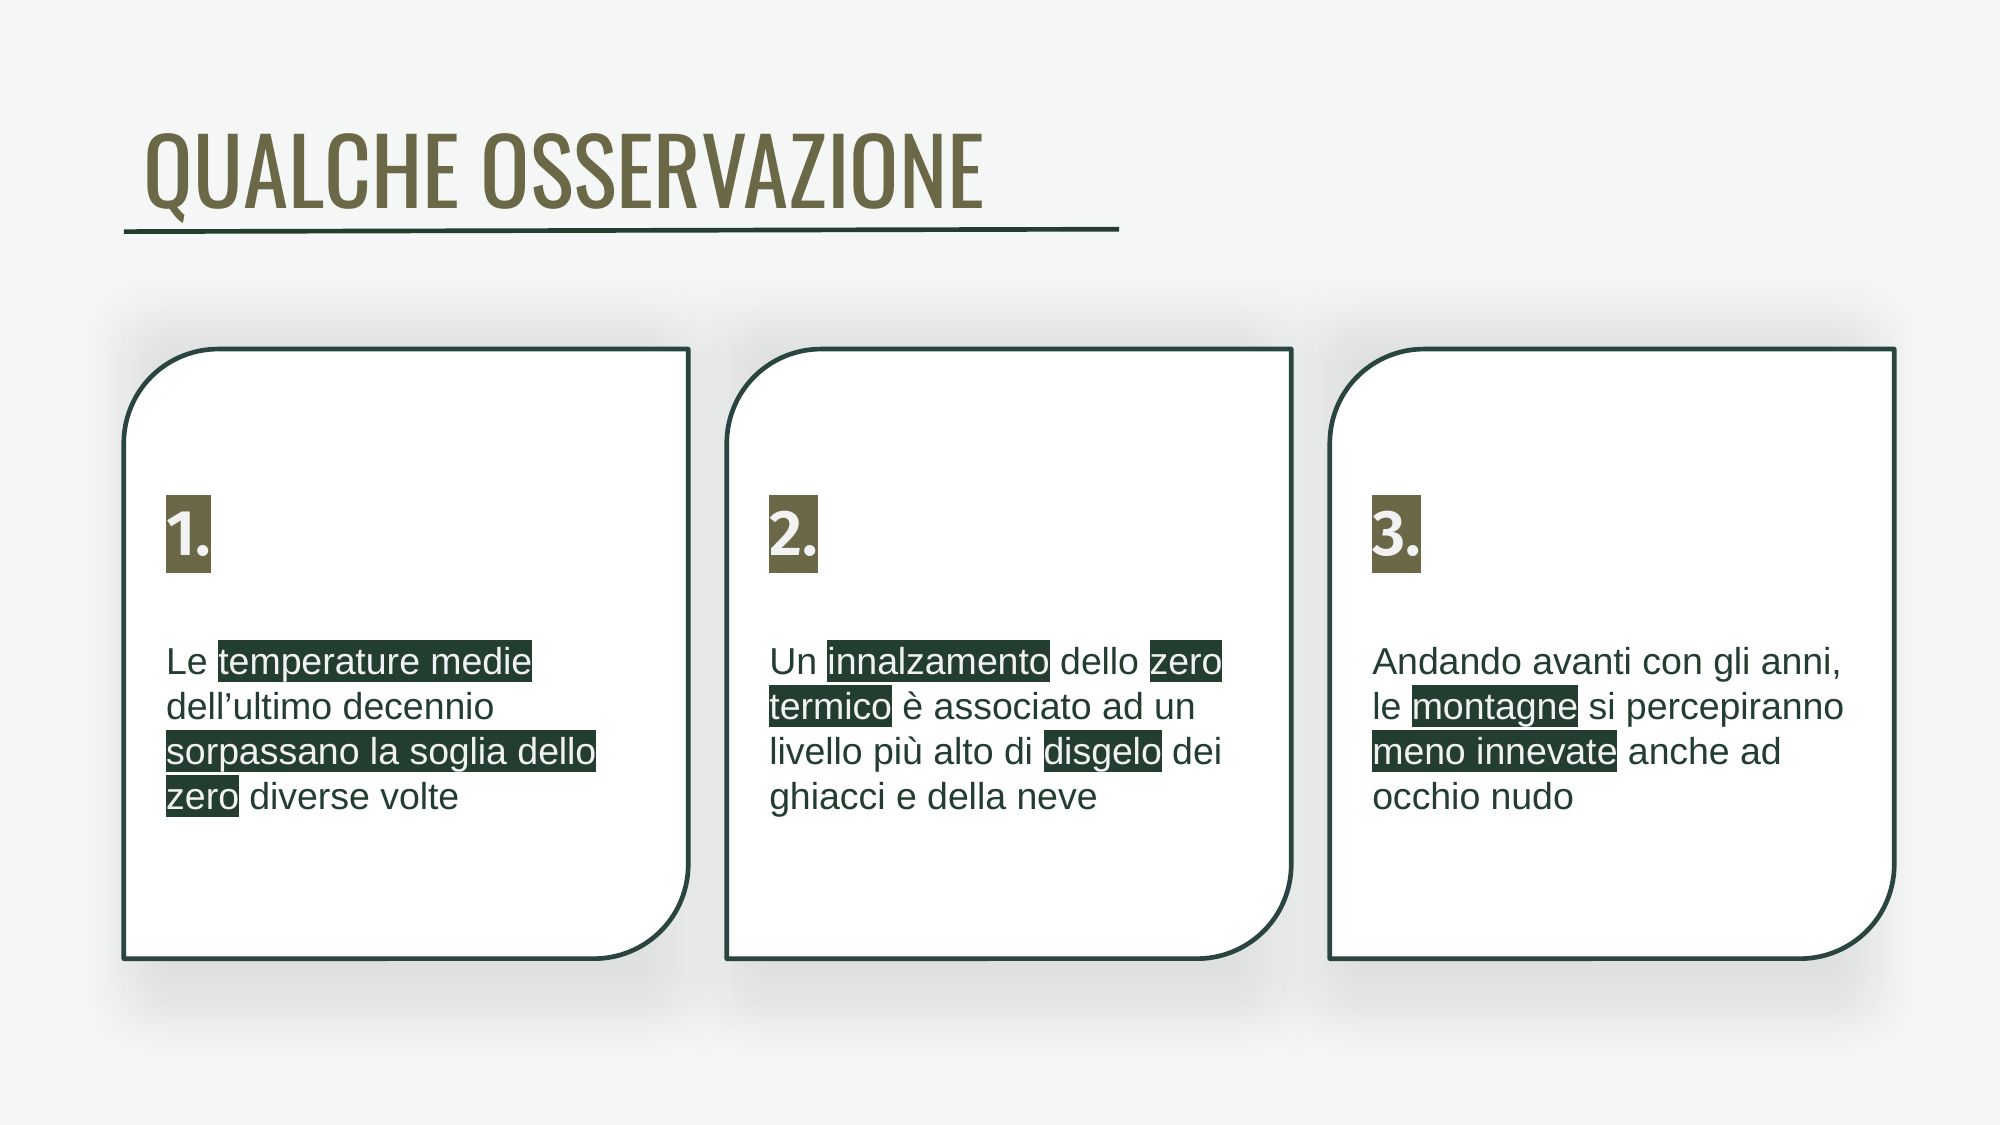

# QUALCHE OSSERVAZIONE
1.

Le temperature medie dell’ultimo decennio sorpassano la soglia dello zero diverse volte
2.

Un innalzamento dello zero termico è associato ad un livello più alto di disgelo dei ghiacci e della neve
3.

Andando avanti con gli anni, le montagne si percepiranno meno innevate anche ad occhio nudo